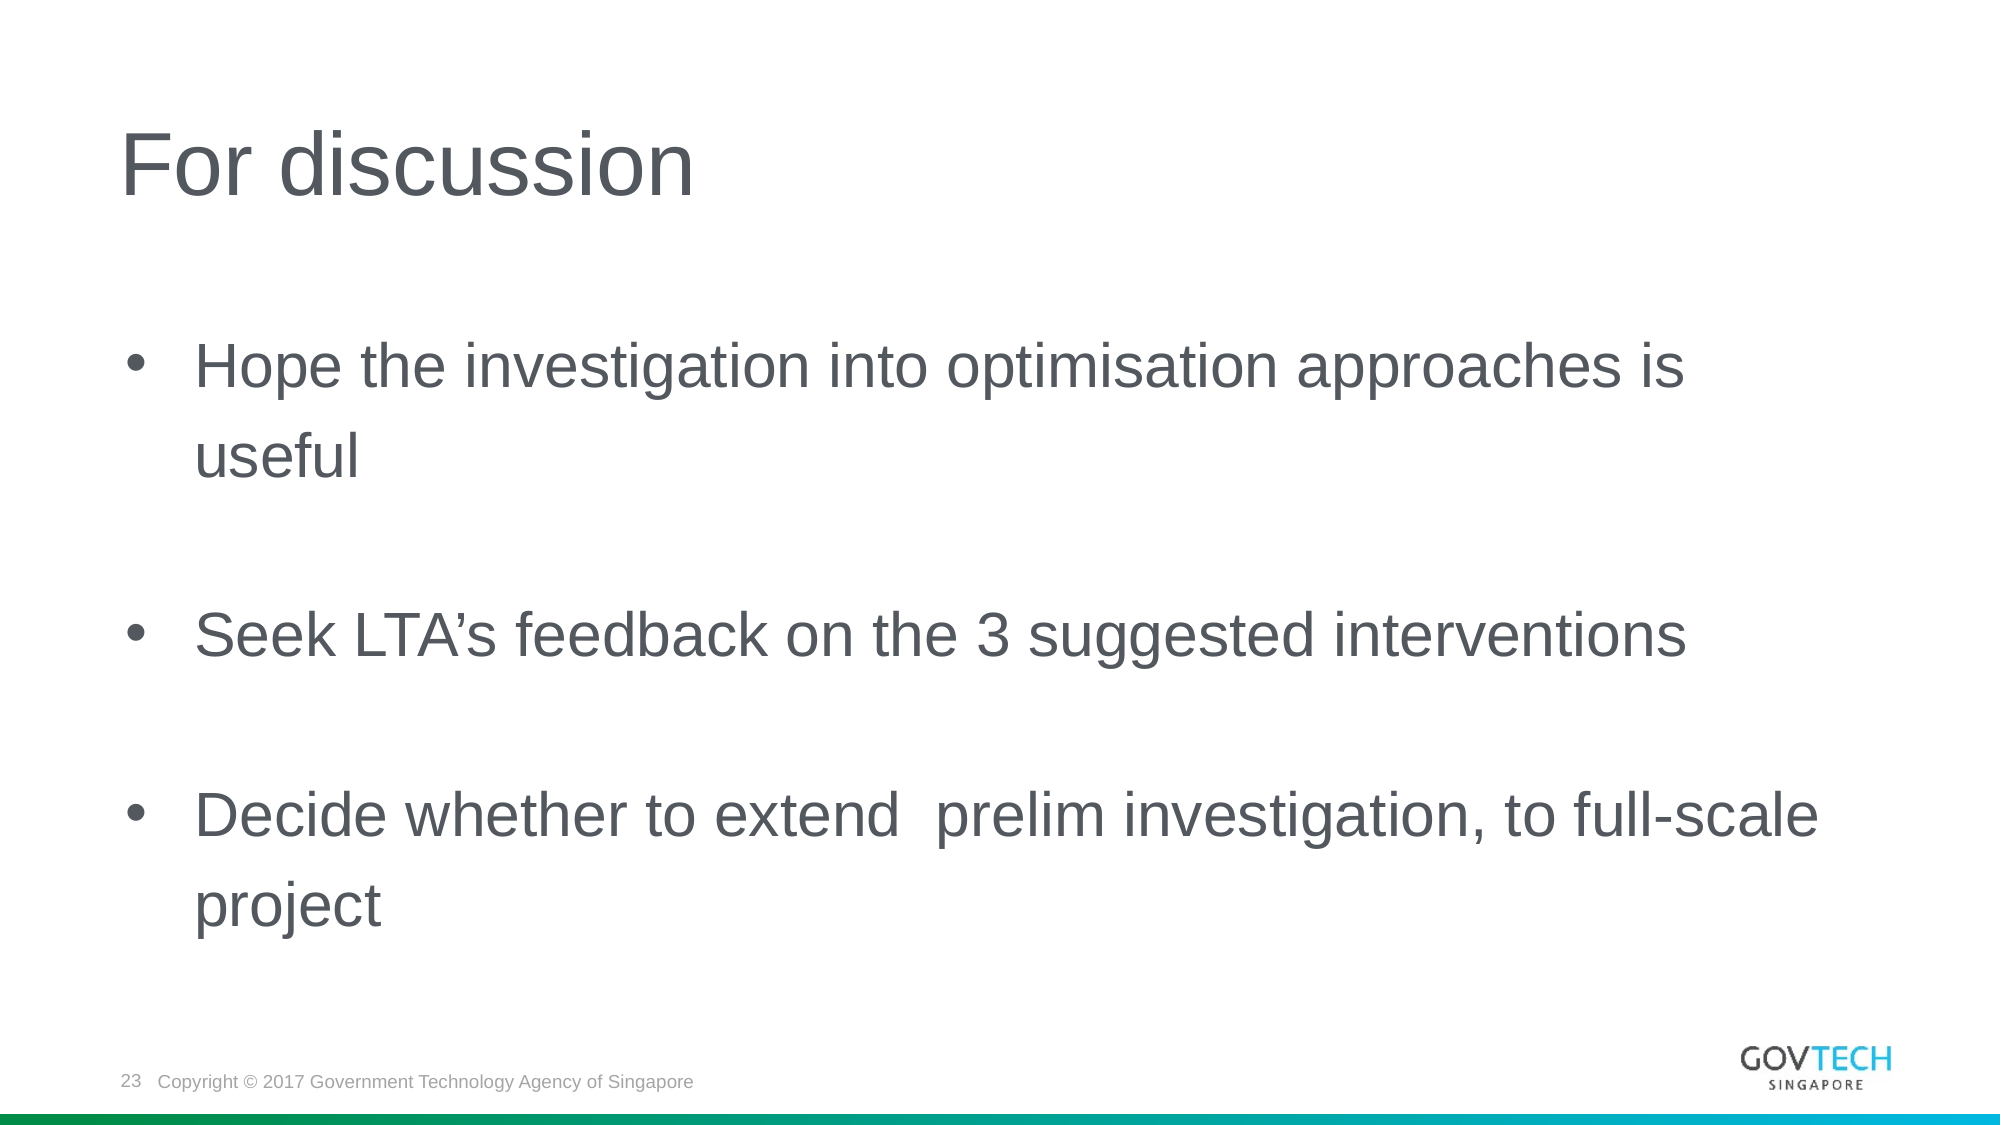

# For discussion
Hope the investigation into optimisation approaches is useful

Seek LTA’s feedback on the 3 suggested interventions

Decide whether to extend  prelim investigation, to full-scale project
23